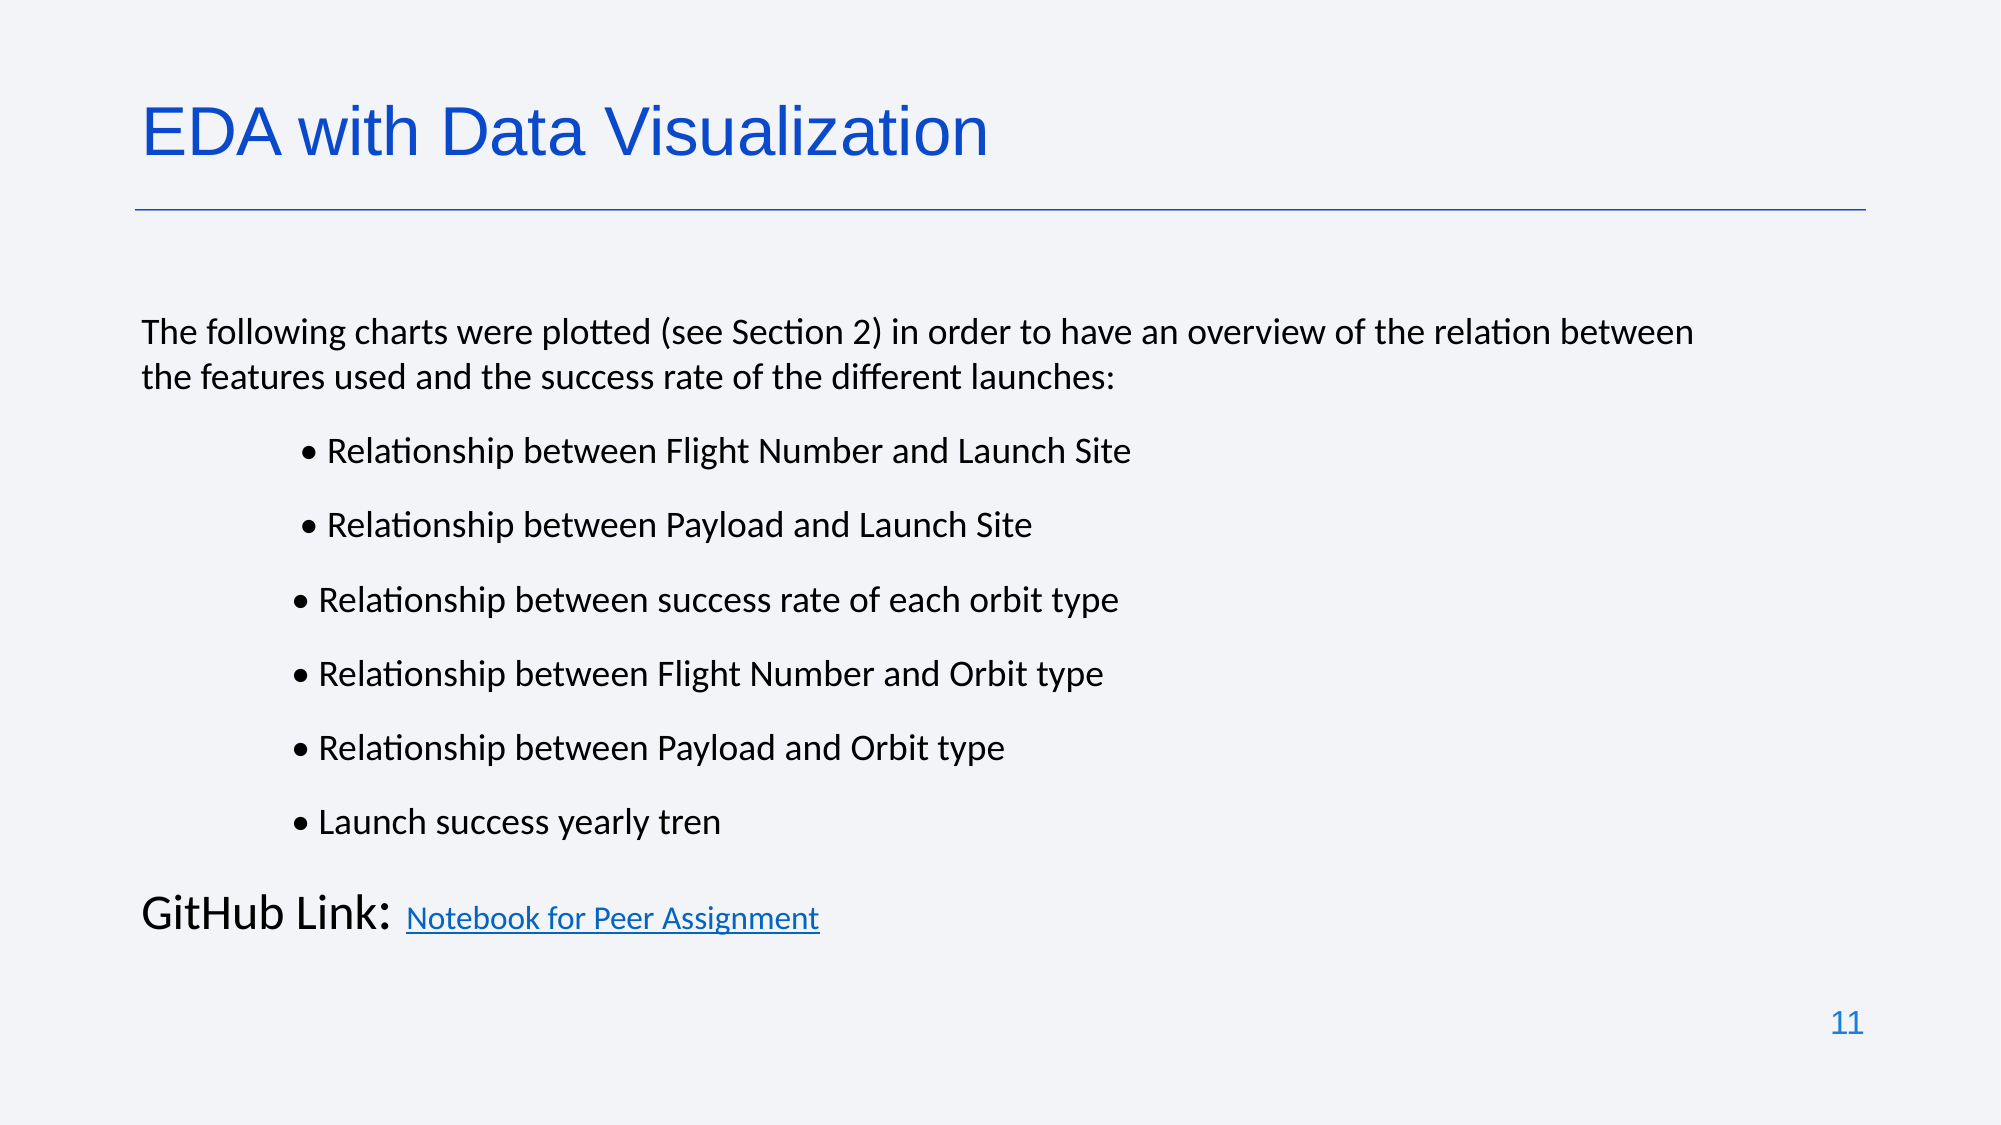

EDA with Data Visualization
The following charts were plotted (see Section 2) in order to have an overview of the relation between the features used and the success rate of the different launches:
	 • Relationship between Flight Number and Launch Site
	 • Relationship between Payload and Launch Site
	• Relationship between success rate of each orbit type
	• Relationship between Flight Number and Orbit type
	• Relationship between Payload and Orbit type
	• Launch success yearly tren
GitHub Link: Notebook for Peer Assignment

11